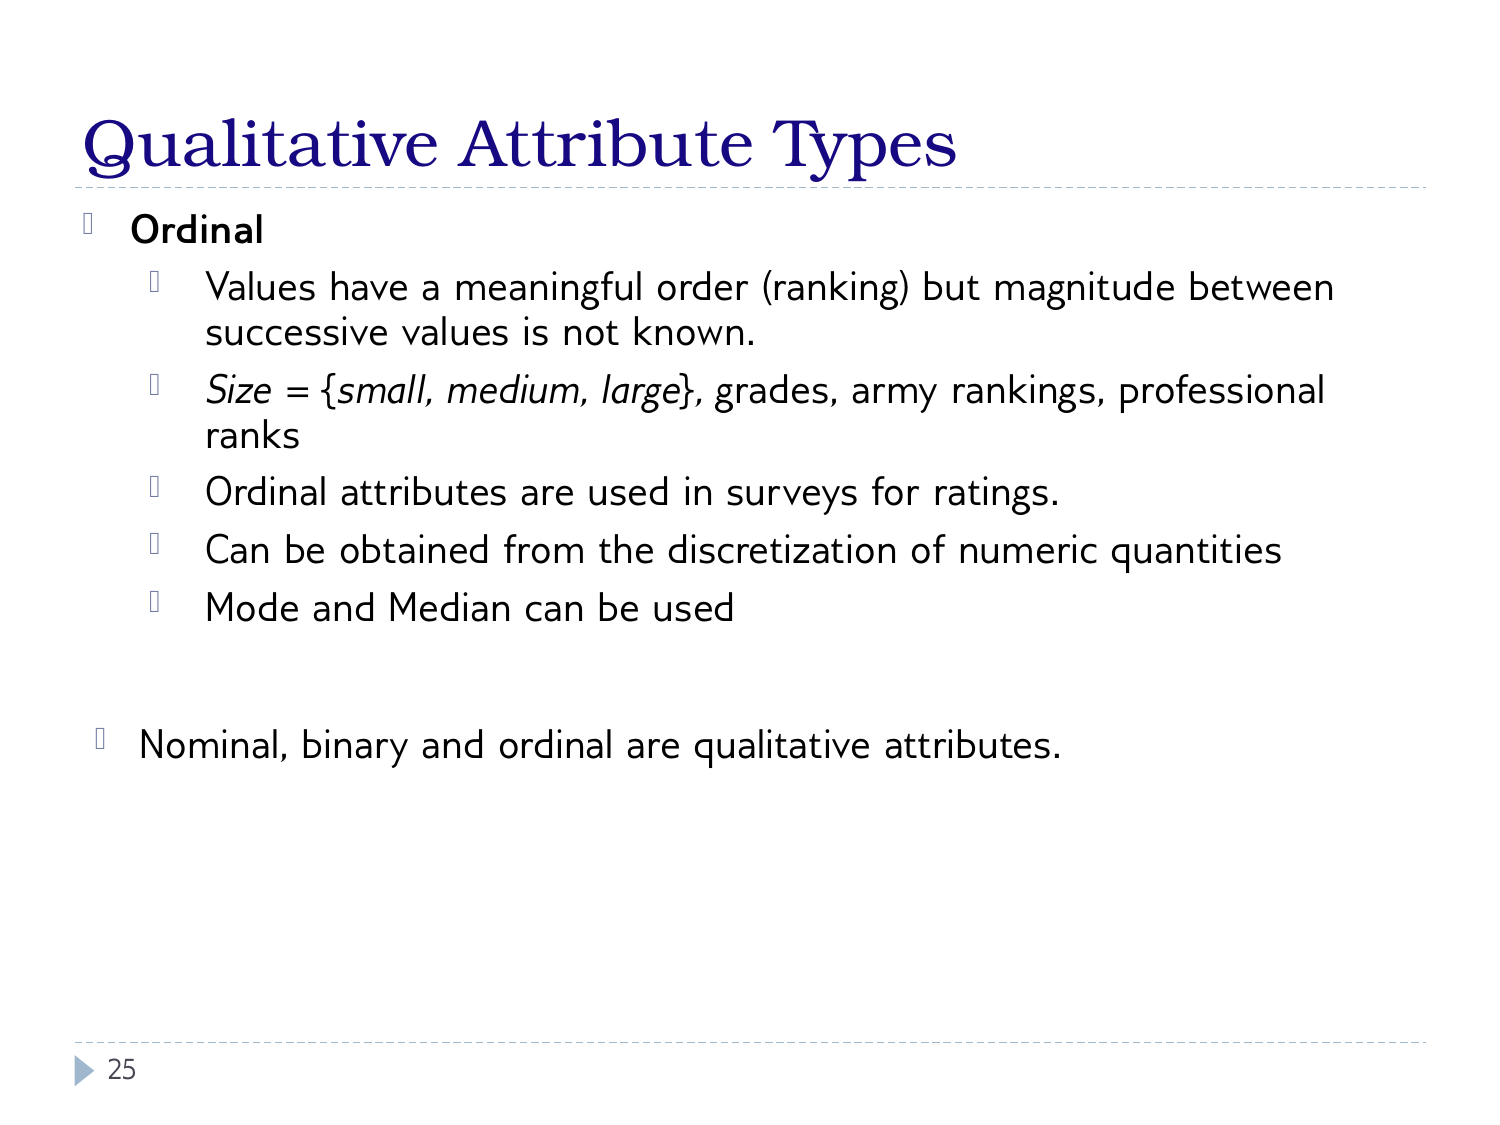

# Qualitative Attribute Types
Ordinal
Values have a meaningful order (ranking) but magnitude between successive values is not known.
Size = {small, medium, large}, grades, army rankings, professional ranks
Ordinal attributes are used in surveys for ratings.
Can be obtained from the discretization of numeric quantities
Mode and Median can be used

Nominal, binary and ordinal are qualitative attributes.
25